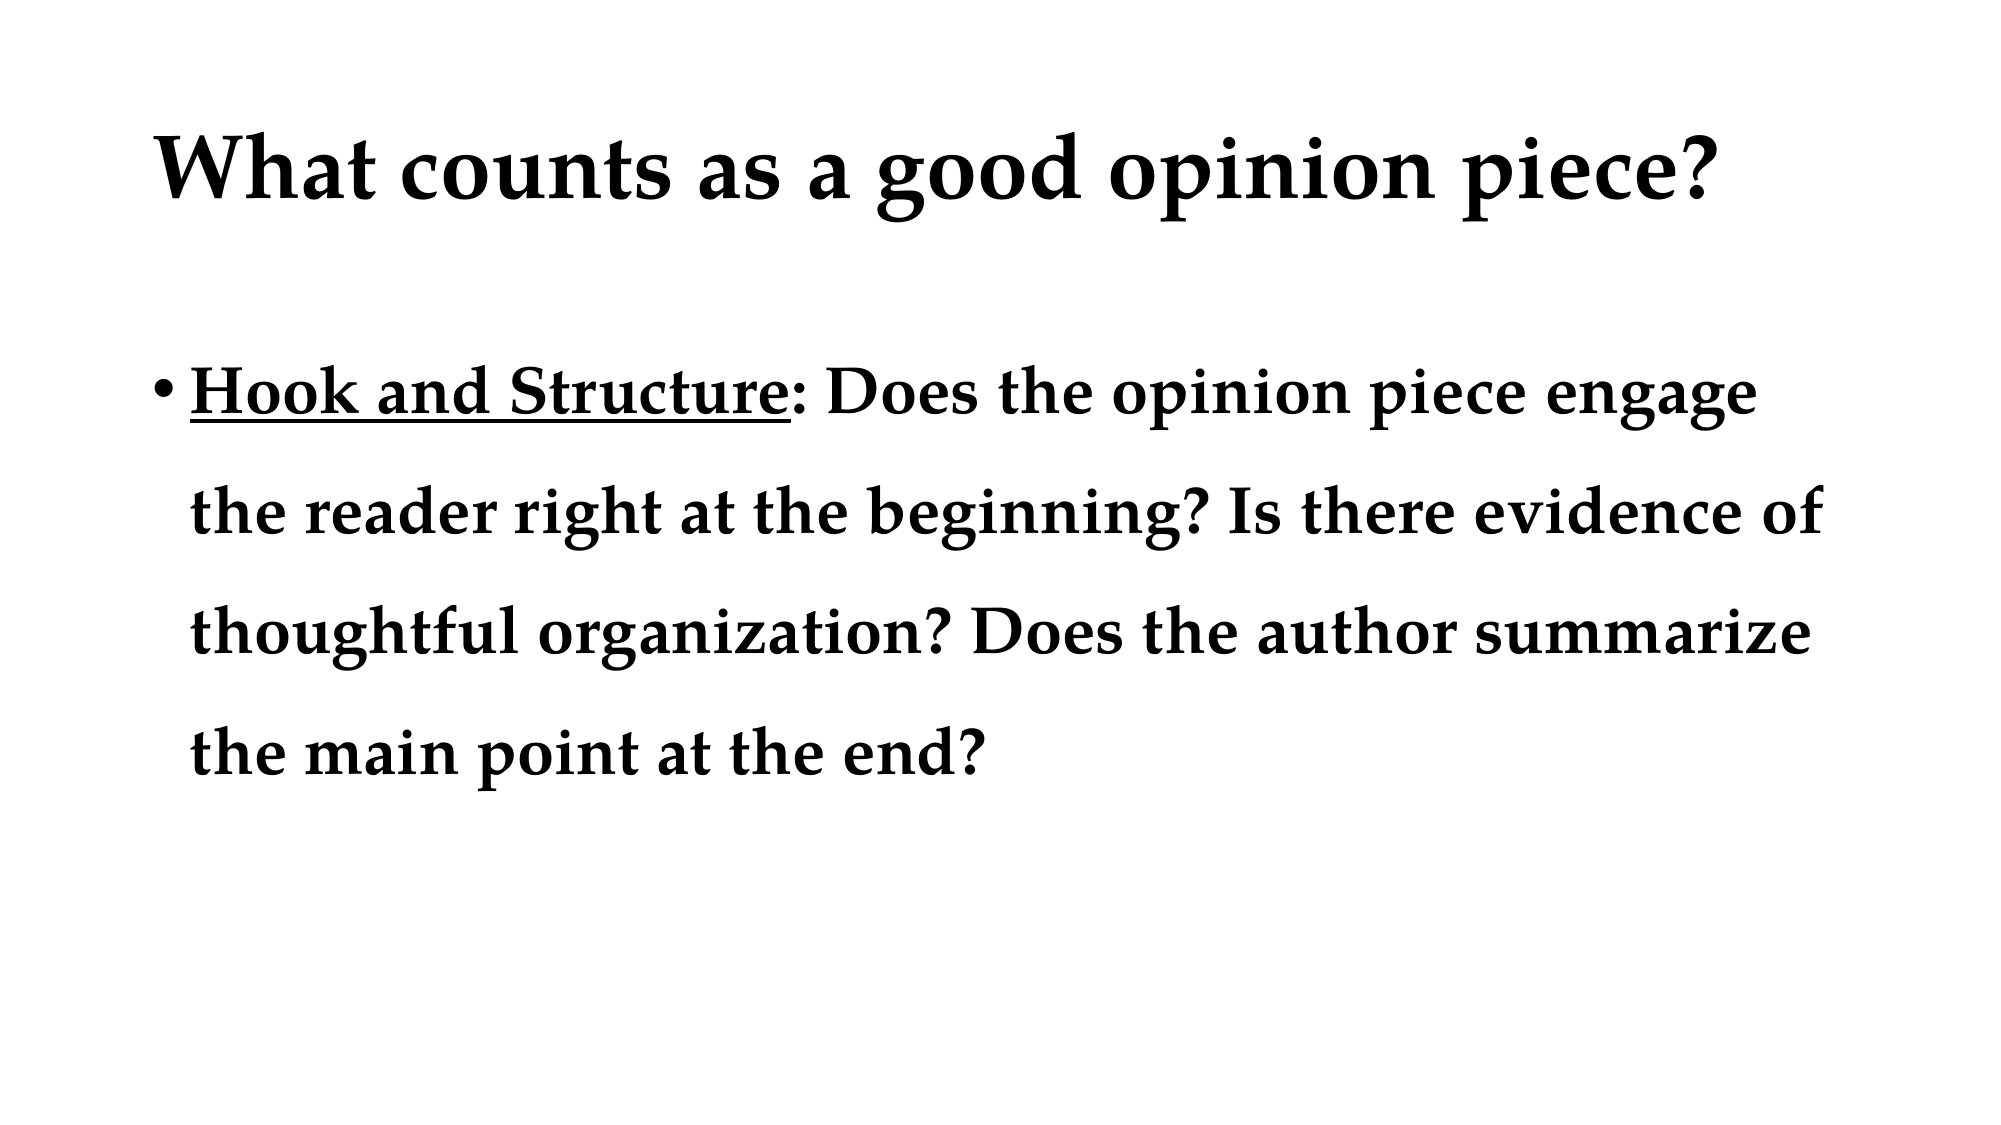

# What counts as a good opinion piece?
Hook and Structure: Does the opinion piece engage the reader right at the beginning? Is there evidence of thoughtful organization? Does the author summarize the main point at the end?